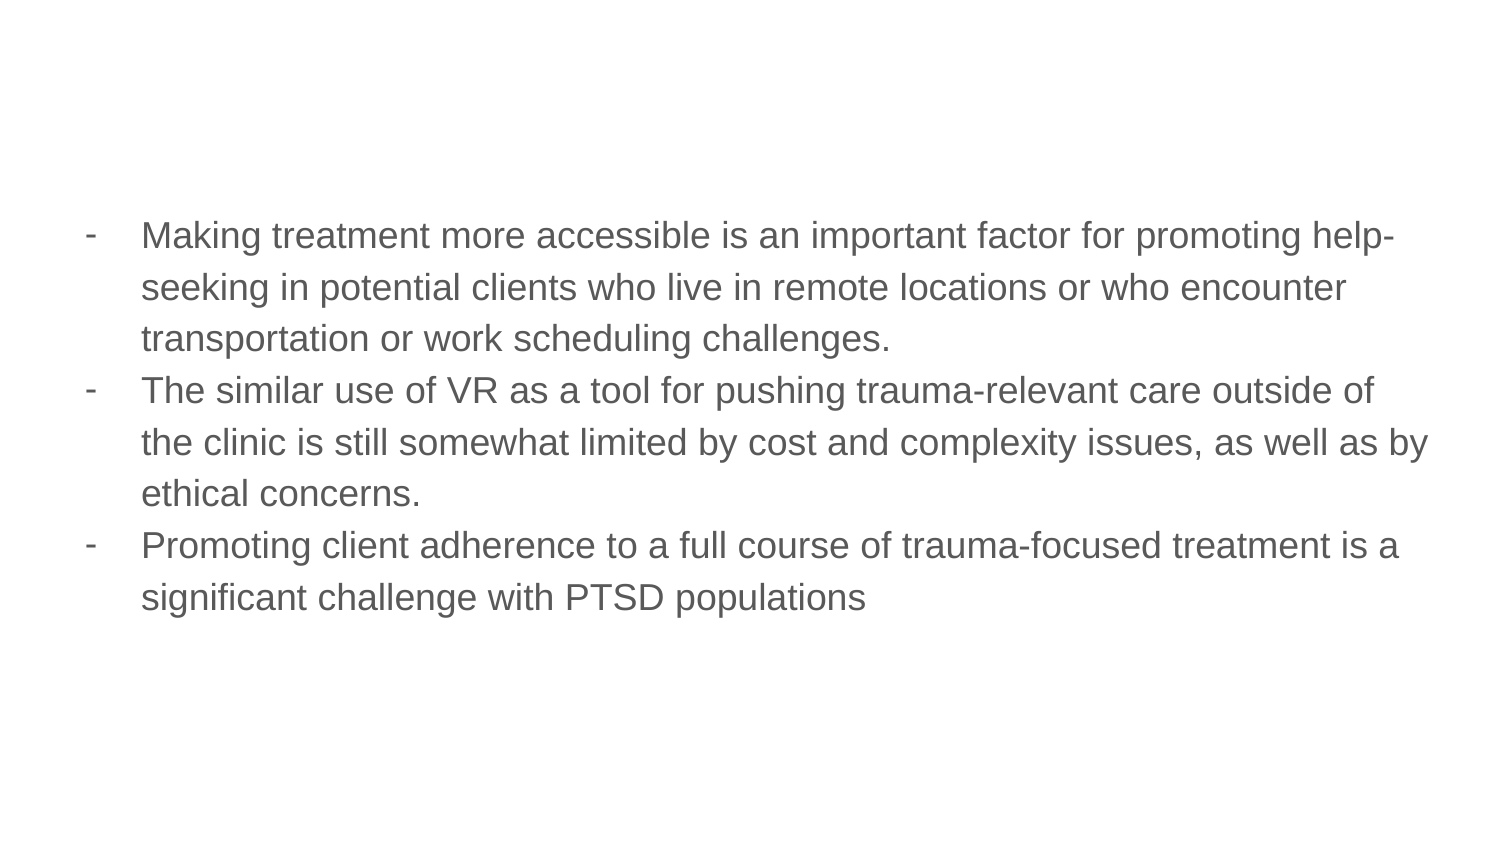

#
Making treatment more accessible is an important factor for promoting help-seeking in potential clients who live in remote locations or who encounter transportation or work scheduling challenges.
The similar use of VR as a tool for pushing trauma-relevant care outside of the clinic is still somewhat limited by cost and complexity issues, as well as by ethical concerns.
Promoting client adherence to a full course of trauma-focused treatment is a significant challenge with PTSD populations